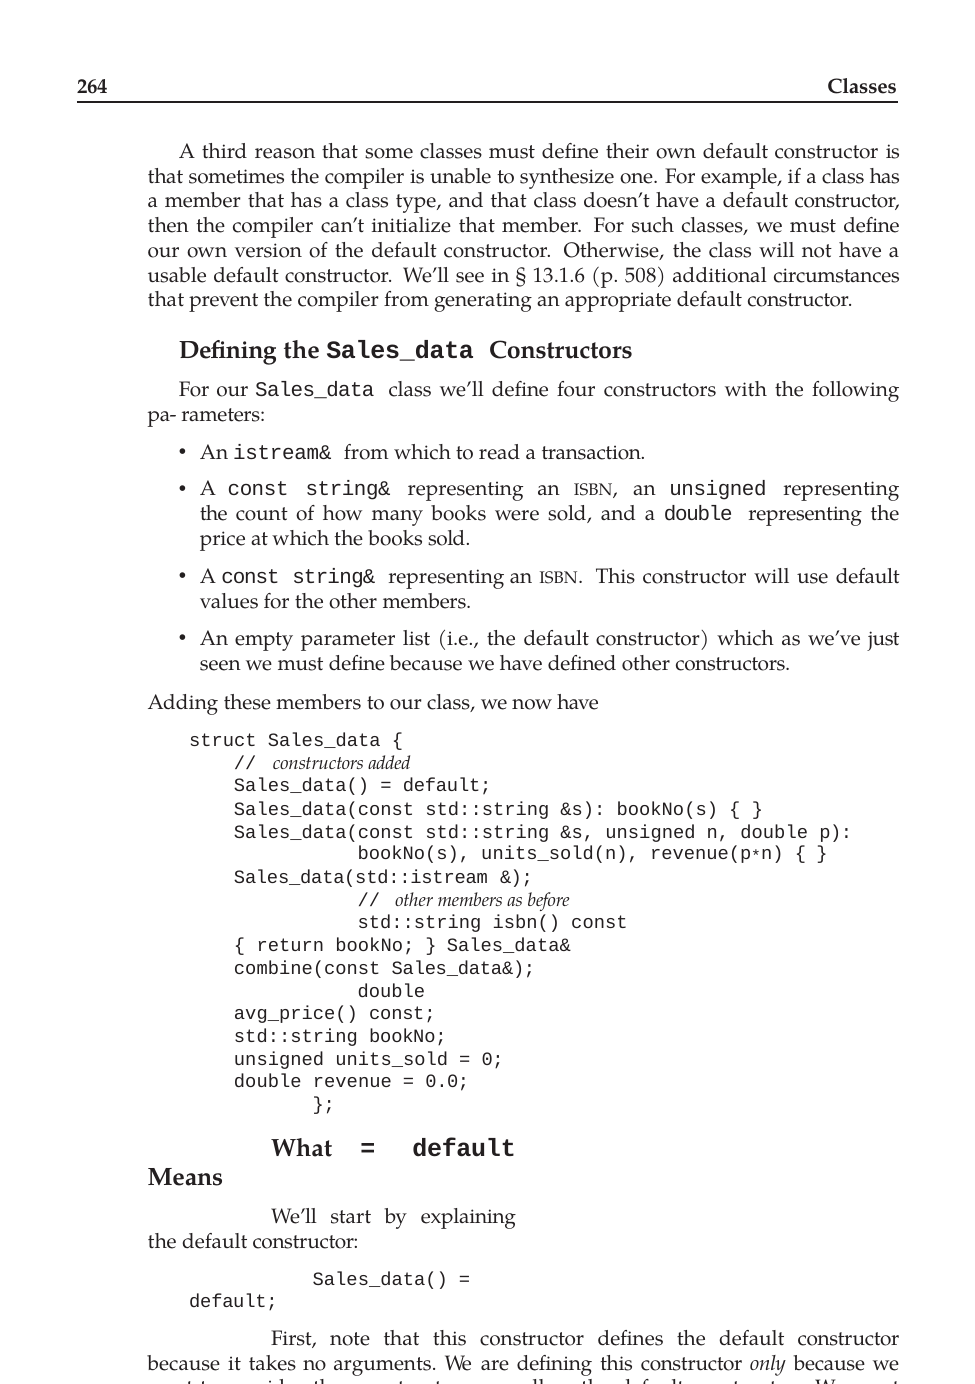

264
Classes

A third reason that some classes must define their own default constructor is that sometimes the compiler is unable to synthesize one. For example, if a class has a member that has a class type, and that class doesn’t have a default constructor, then the compiler can’t initialize that member. For such classes, we must define our own version of the default constructor. Otherwise, the class will not have a usable default constructor. We’ll see in § 13.1.6 (p. 508) additional circumstances that prevent the compiler from generating an appropriate default constructor.
Defining the Sales_data Constructors
For our Sales_data class we’ll define four constructors with the following pa- rameters:
An istream& from which to read a transaction.
A const string& representing an ISBN, an unsigned representing the count of how many books were sold, and a double representing the price at which the books sold.
A const string& representing an ISBN. This constructor will use default values for the other members.
An empty parameter list (i.e., the default constructor) which as we’ve just seen we must define because we have defined other constructors.
Adding these members to our class, we now have
struct Sales_data {
// constructors added
Sales_data() = default;
Sales_data(const std::string &s): bookNo(s) { } Sales_data(const std::string &s, unsigned n, double p):
bookNo(s), units_sold(n), revenue(p*n) { } Sales_data(std::istream &);
// other members as before
std::string isbn() const { return bookNo; } Sales_data& combine(const Sales_data&);
double avg_price() const; std::string bookNo; unsigned units_sold = 0; double revenue = 0.0;
};
What = default Means
We’ll start by explaining the default constructor:
Sales_data() = default;
First, note that this constructor defines the default constructor because it takes no arguments. We are defining this constructor only because we want to provide other constructors as well as the default constructor. We want this constructor to do exactly the same work as the synthesized version we had been using.